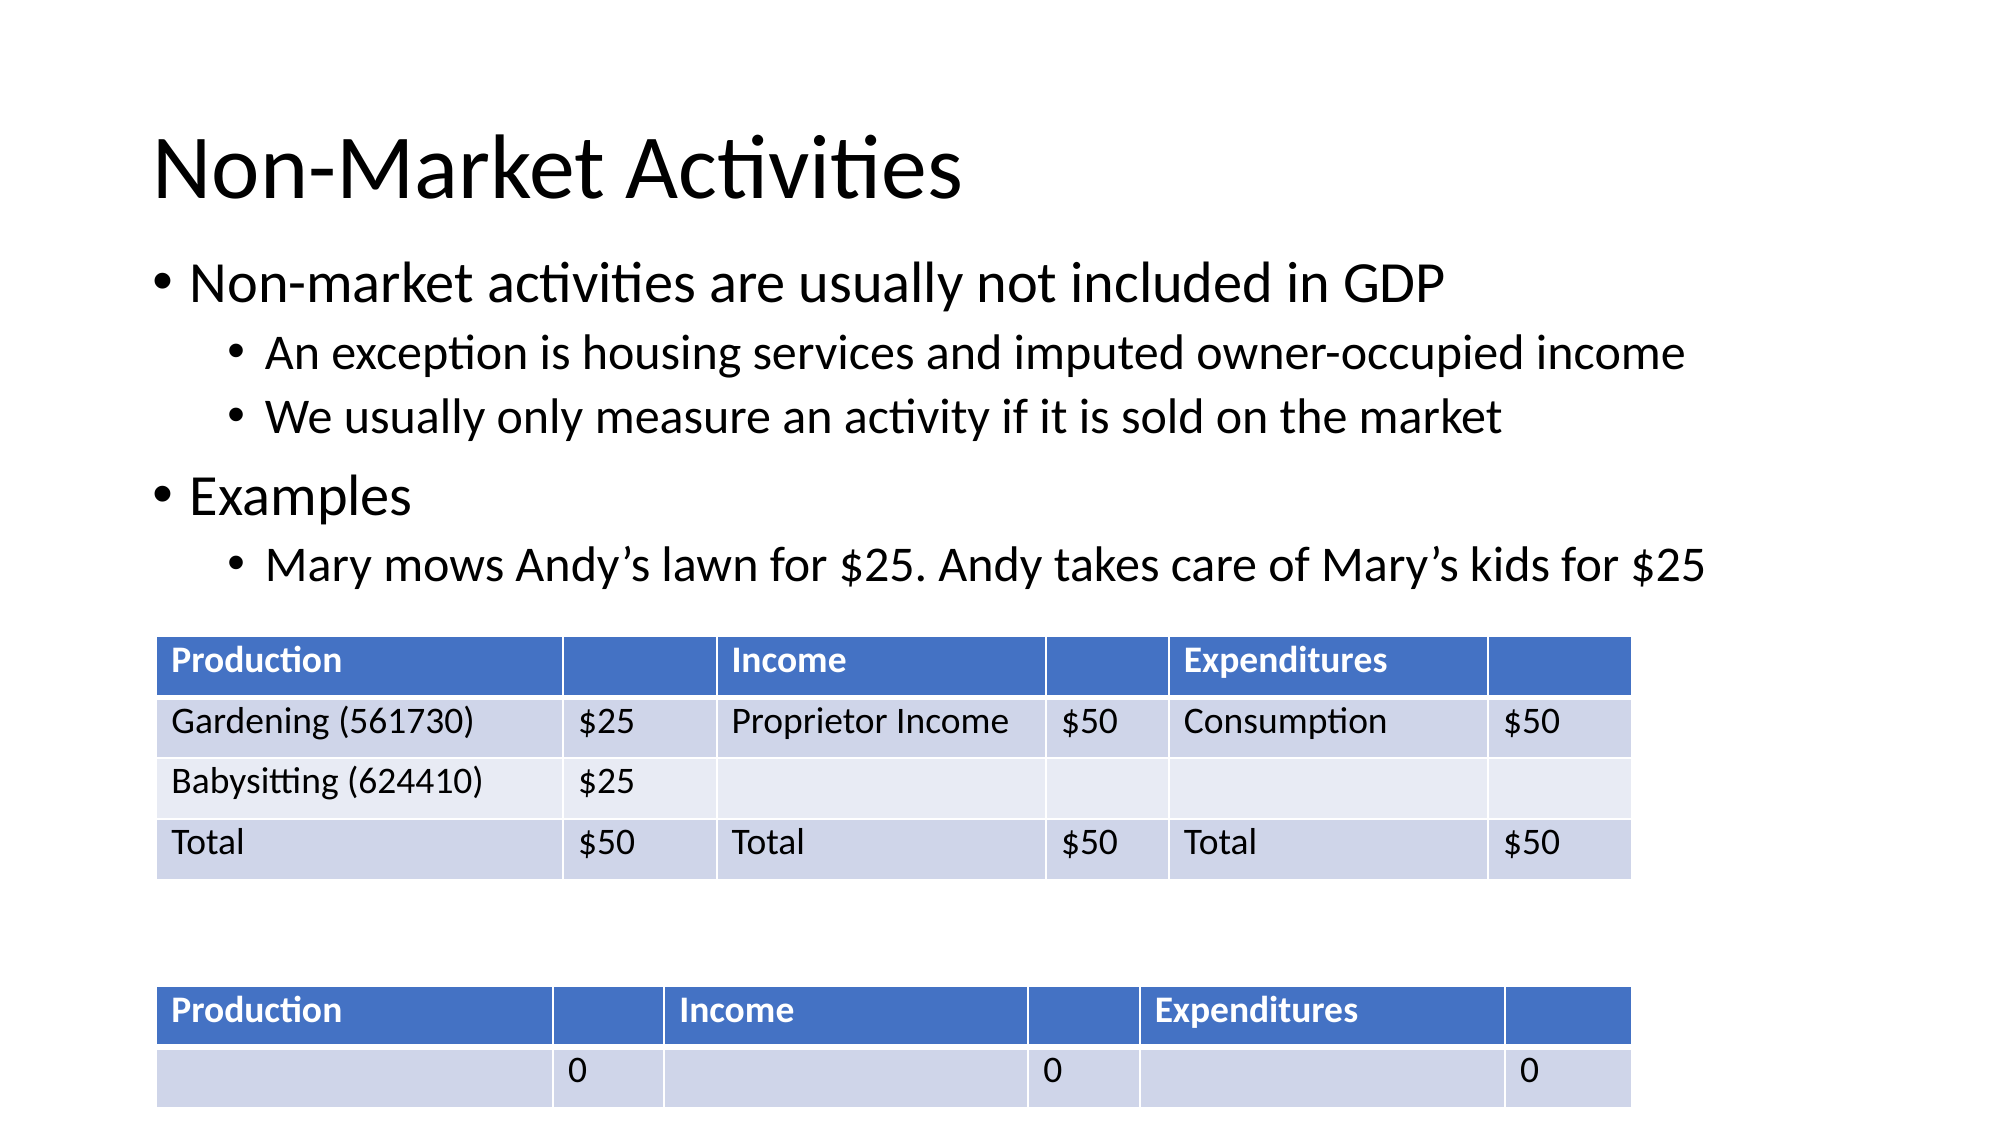

# Non-Market Activities
Non-market activities are usually not included in GDP
An exception is housing services and imputed owner-occupied income
We usually only measure an activity if it is sold on the market
Examples
Mary mows Andy’s lawn for $25. Andy takes care of Mary’s kids for $25

Andy mows his own lawn.  Mary takes care of her own kids.
| Production |  | Income |  | Expenditures |  |
| --- | --- | --- | --- | --- | --- |
| Gardening (561730) | $25 | Proprietor Income | $50 | Consumption | $50 |
| Babysitting (624410) | $25 |  |  |  |  |
| Total | $50 | Total | $50 | Total | $50 |
| Production |  | Income |  | Expenditures |  |
| --- | --- | --- | --- | --- | --- |
|  | 0 |  | 0 |  | 0 |